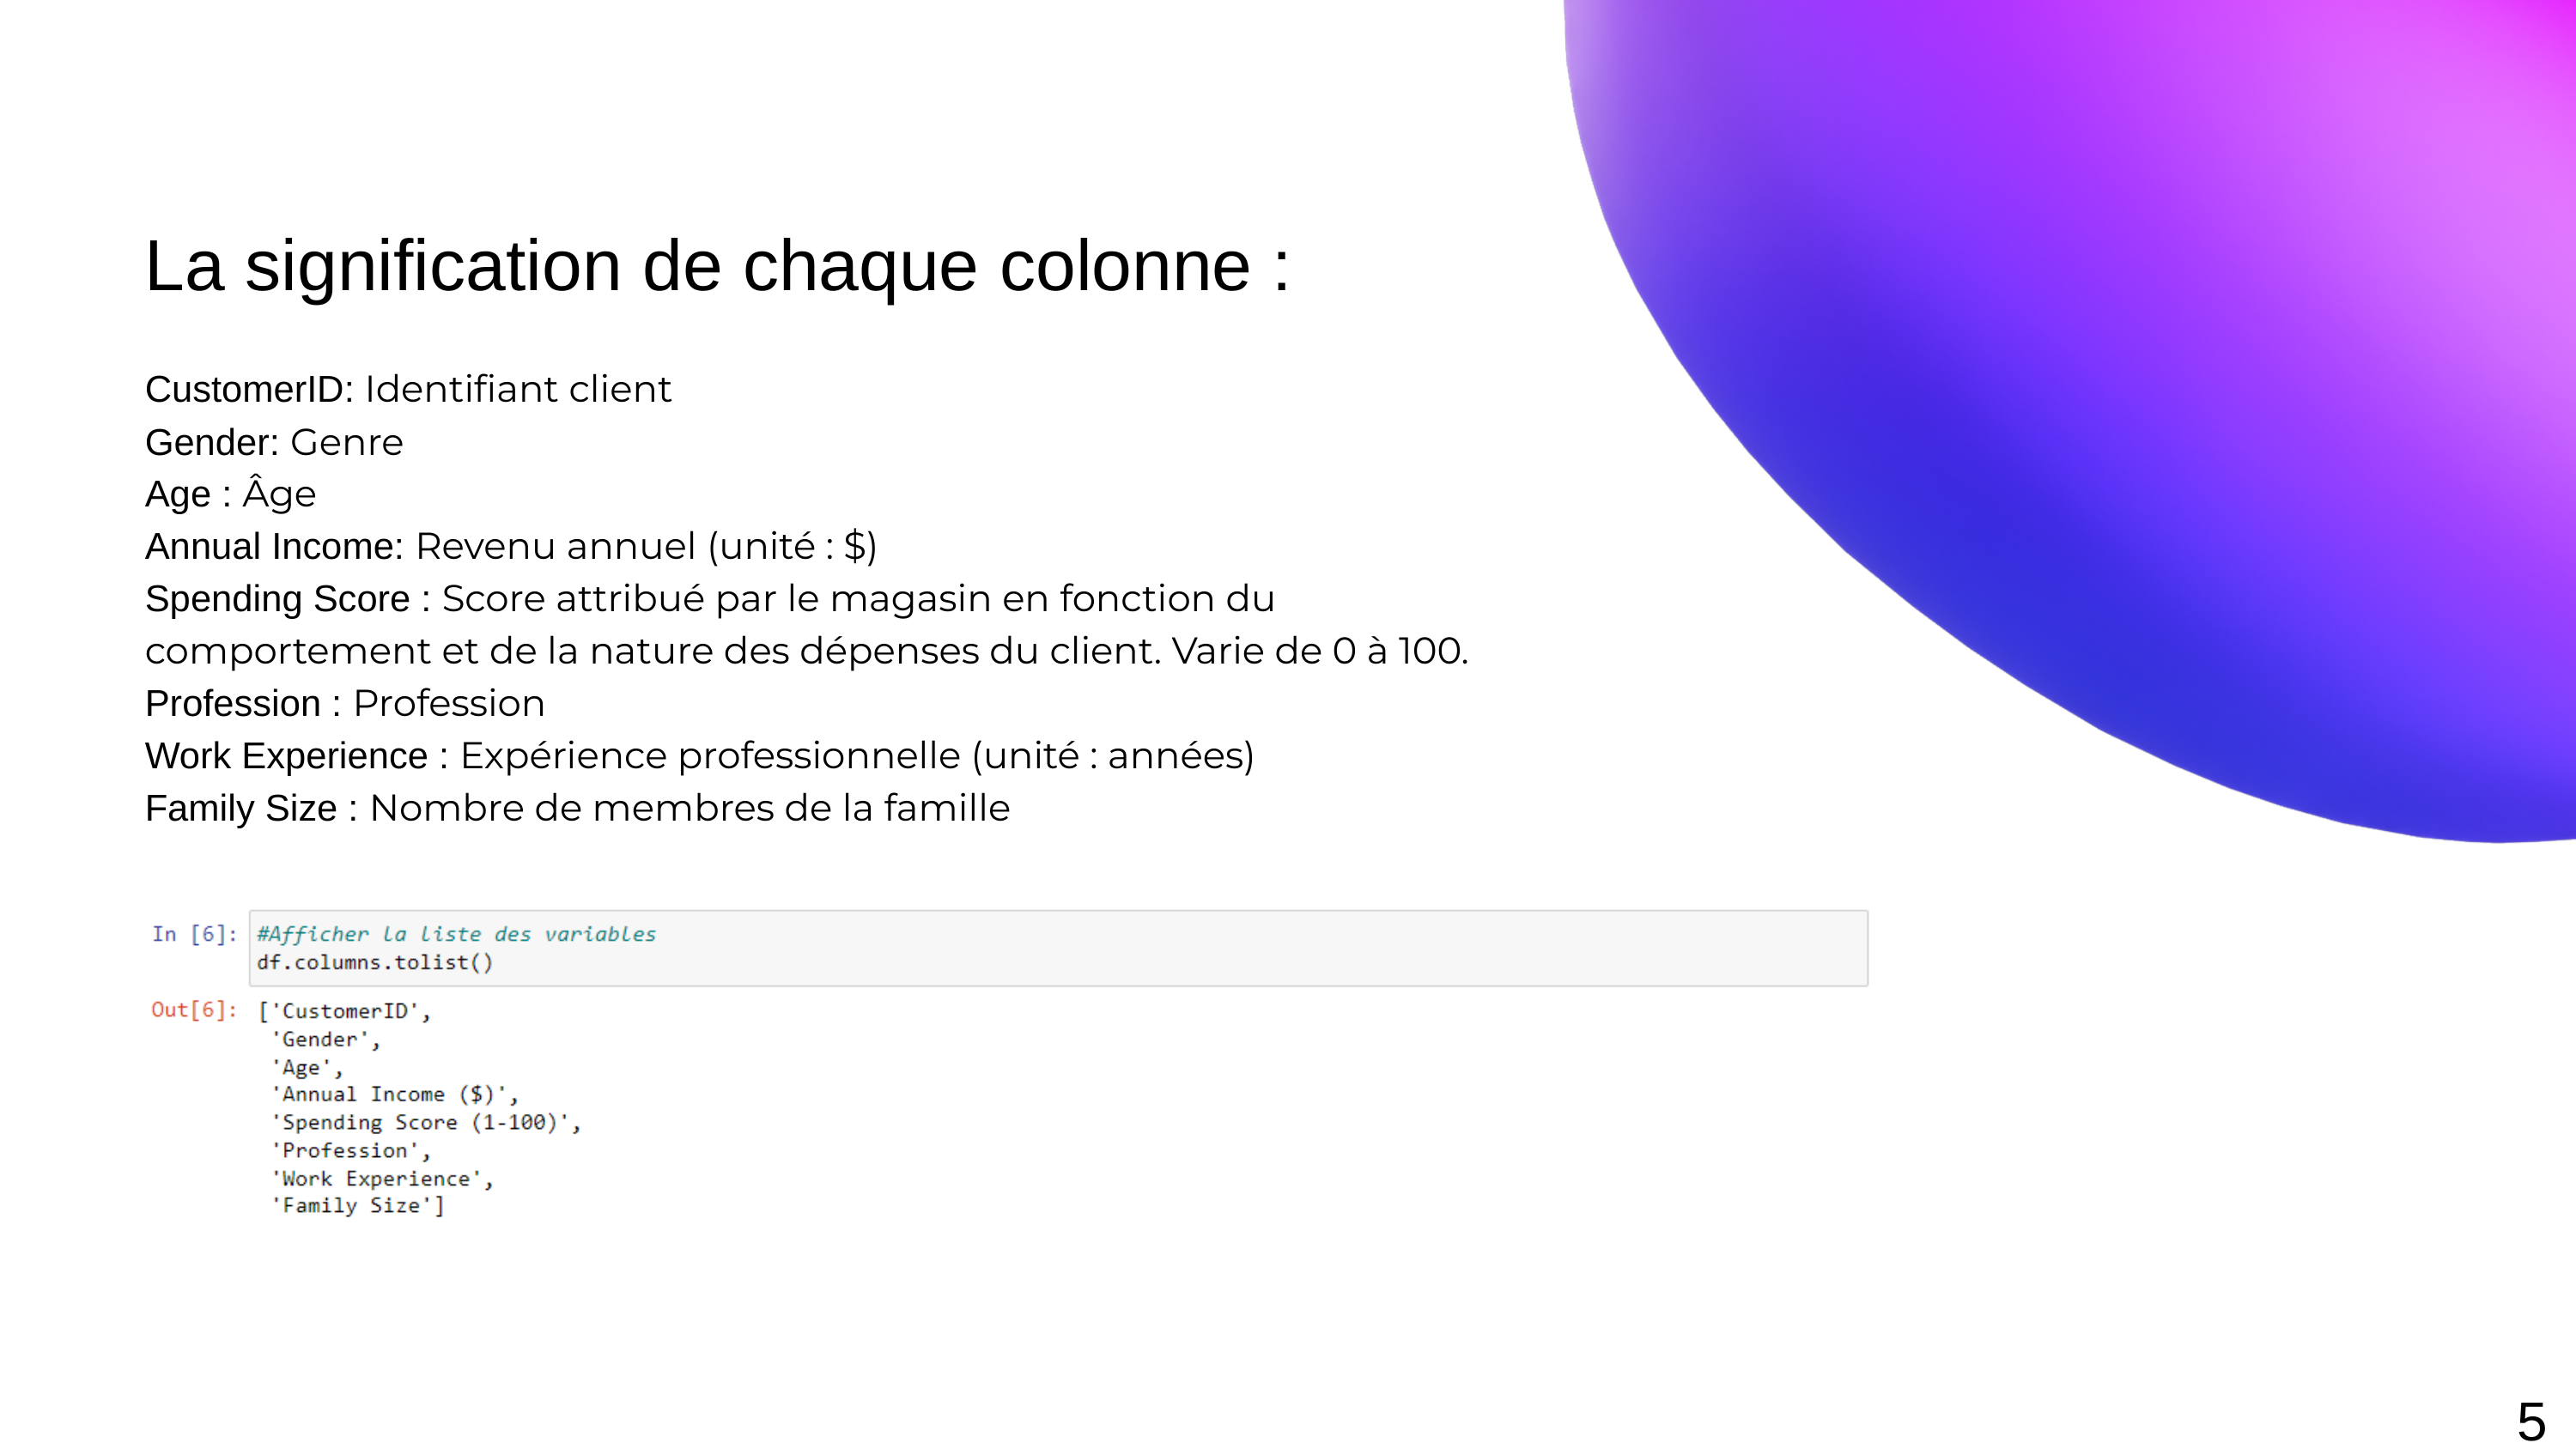

La signification de chaque colonne :

CustomerID: Identifiant client
Gender: Genre
Age : Âge
Annual Income: Revenu annuel (unité : $)
Spending Score : Score attribué par le magasin en fonction du comportement et de la nature des dépenses du client. Varie de 0 à 100.
Profession : Profession
Work Experience : Expérience professionnelle (unité : années)
Family Size : Nombre de membres de la famille

5